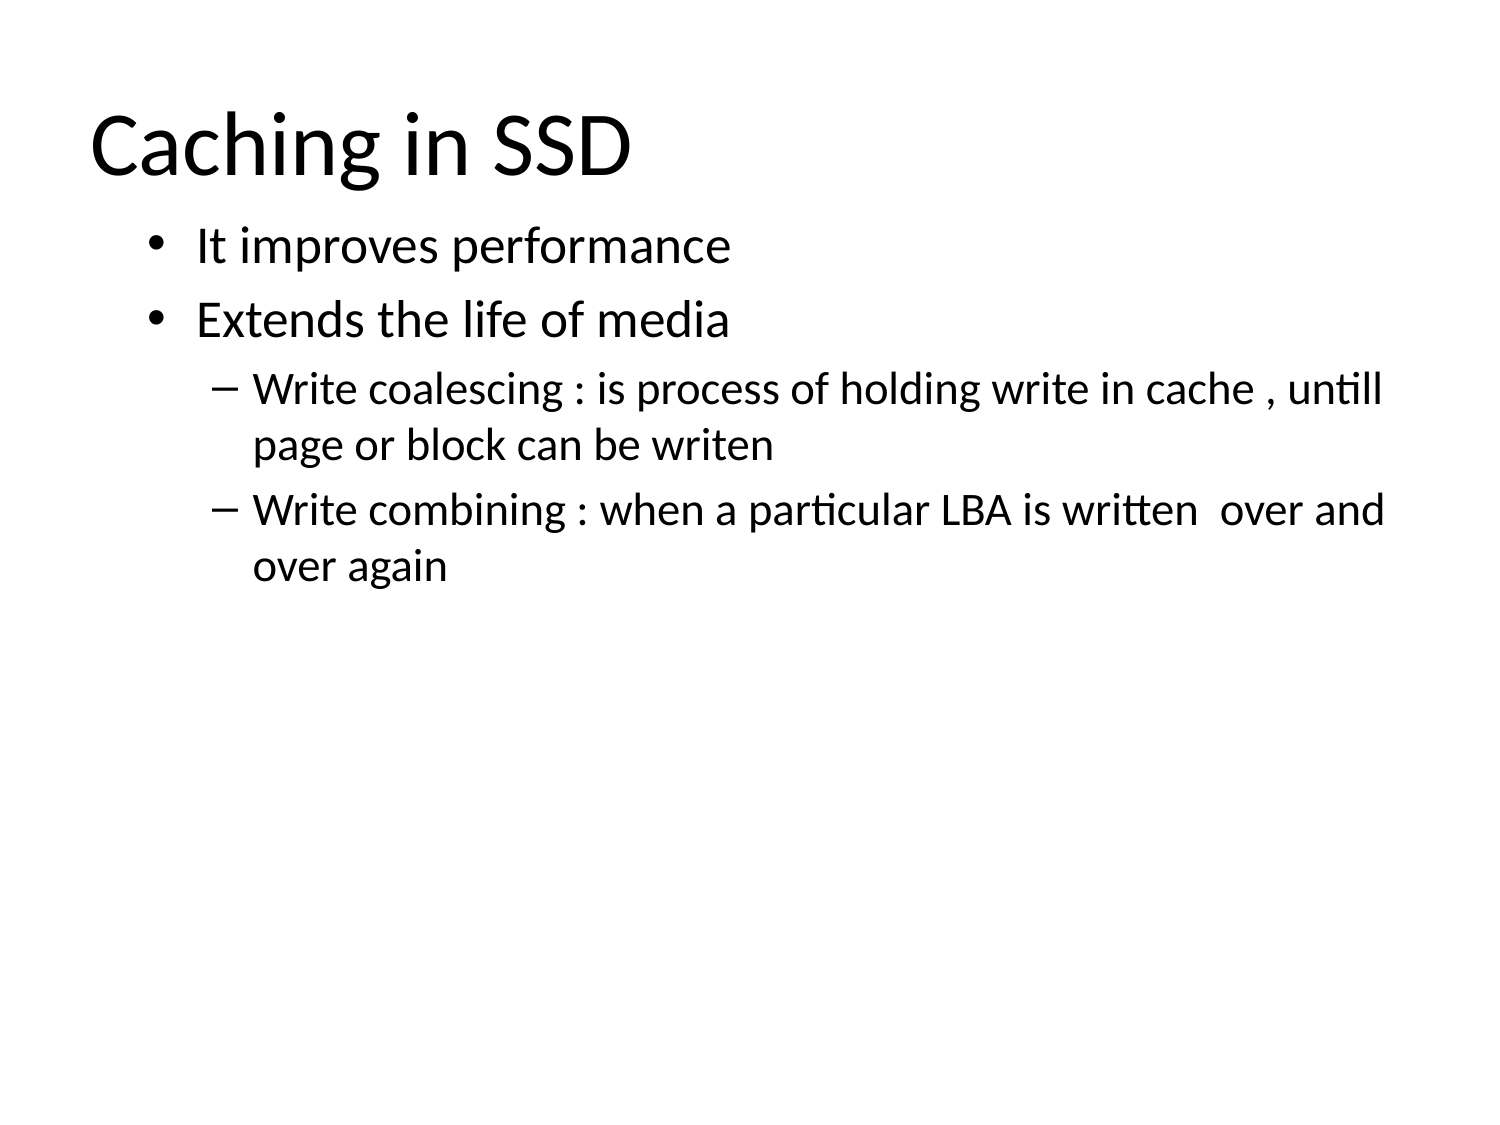

# Caching in SSD
It improves performance
Extends the life of media
Write coalescing : is process of holding write in cache , untill page or block can be writen
Write combining : when a particular LBA is written  over and over again